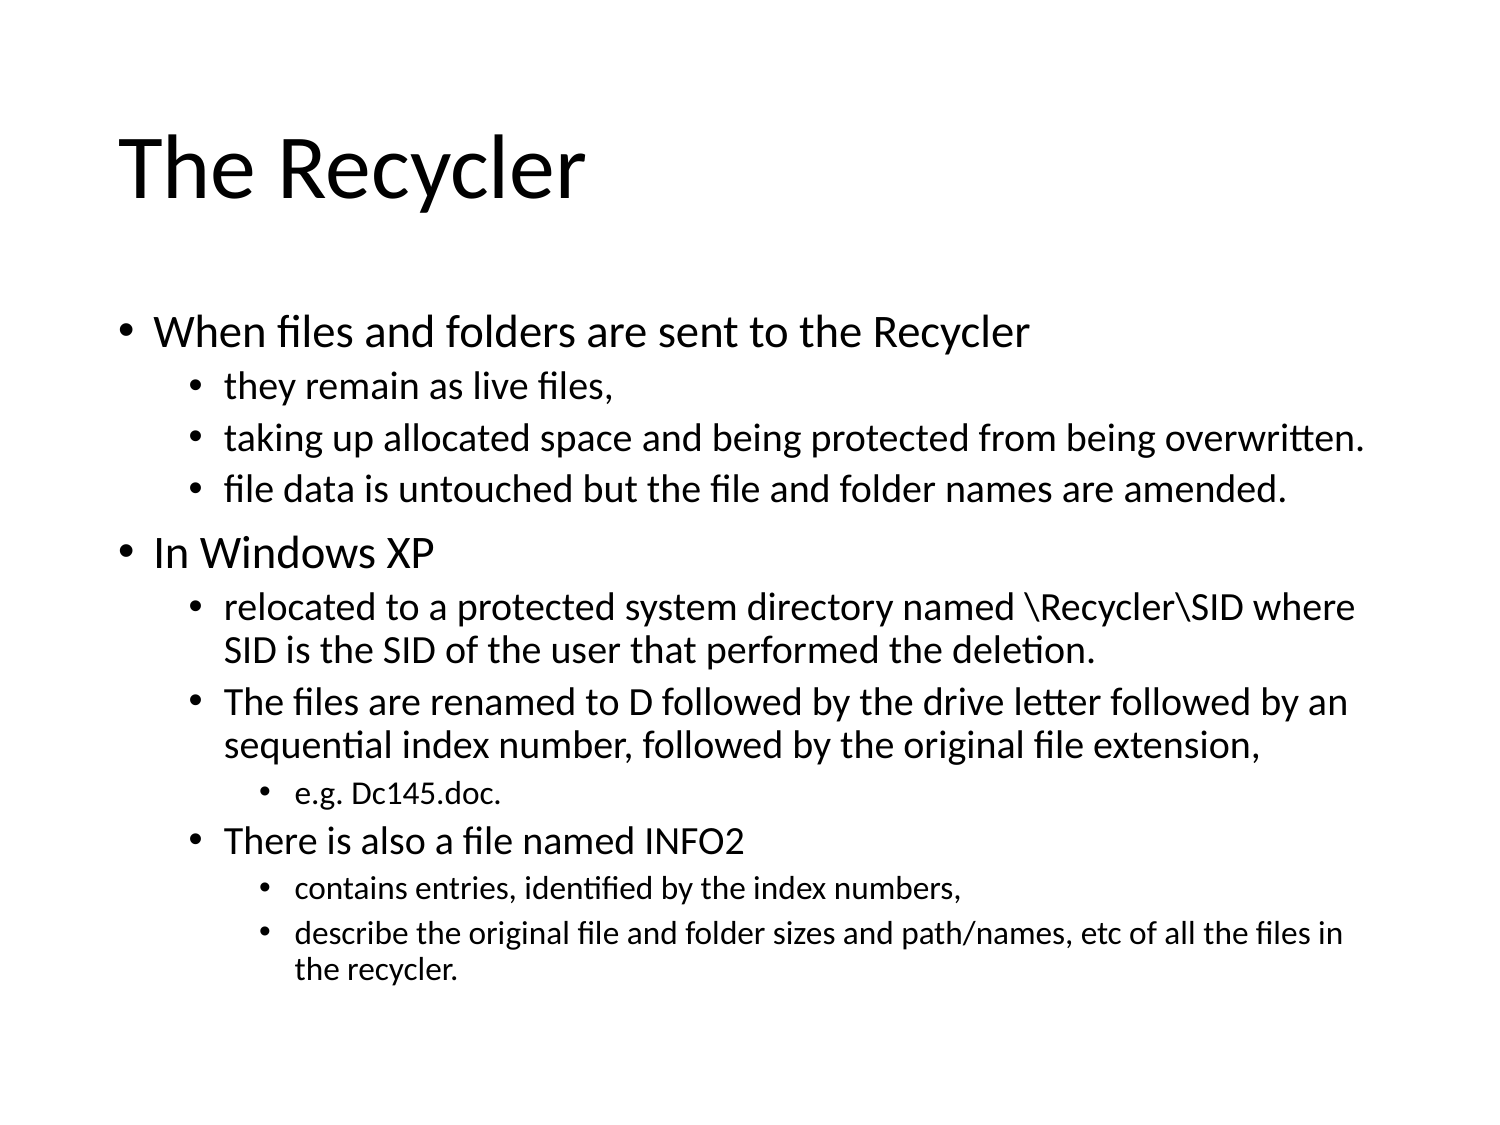

# The Recycler
When files and folders are sent to the Recycler
they remain as live files,
taking up allocated space and being protected from being overwritten.
file data is untouched but the file and folder names are amended.
In Windows XP
relocated to a protected system directory named \Recycler\SID where SID is the SID of the user that performed the deletion.
The files are renamed to D followed by the drive letter followed by an sequential index number, followed by the original file extension,
e.g. Dc145.doc.
There is also a file named INFO2
contains entries, identified by the index numbers,
describe the original file and folder sizes and path/names, etc of all the files in the recycler.